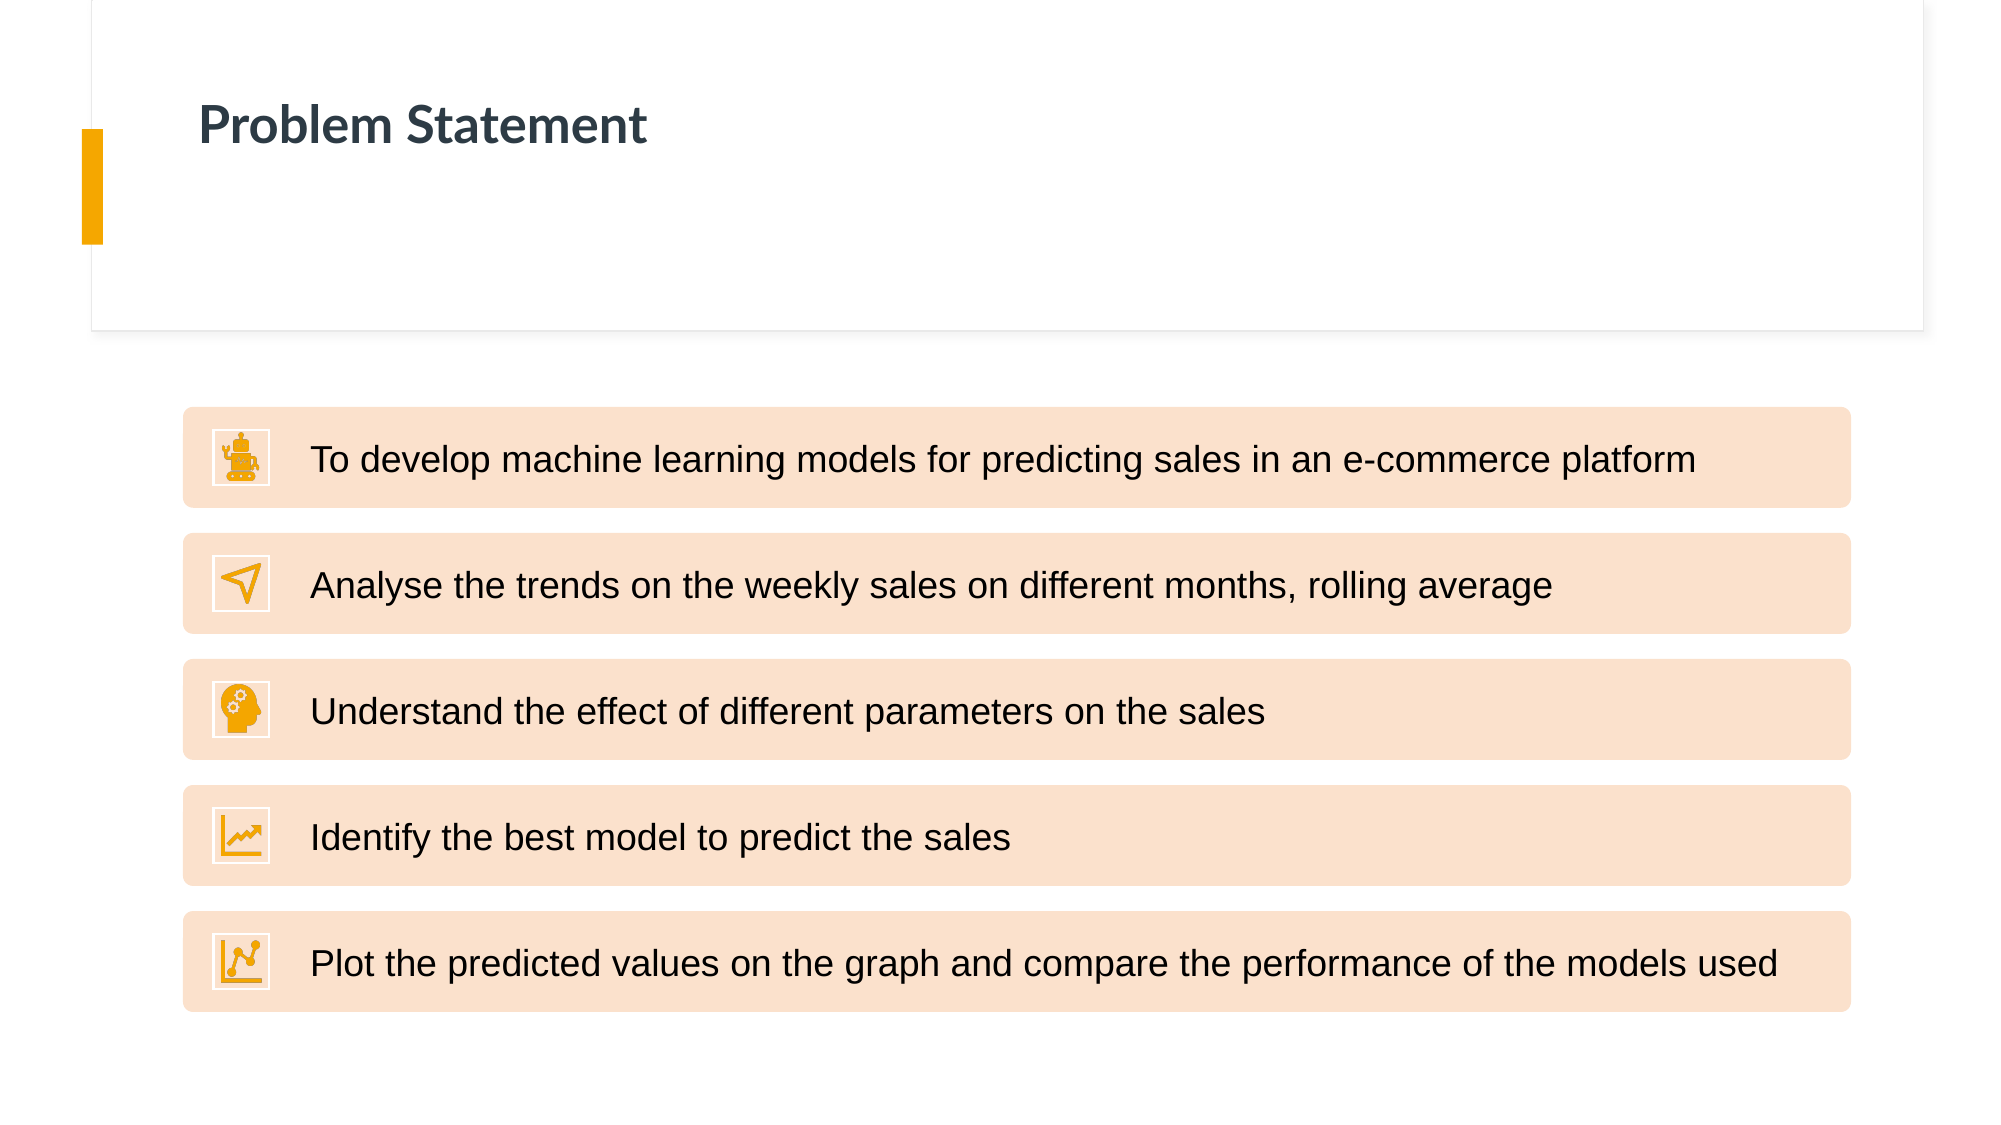

# Problem Statement
To develop machine learning models for predicting sales in an e-commerce platform
Analyse the trends on the weekly sales on different months, rolling average
Understand the effect of different parameters on the sales
Identify the best model to predict the sales
Plot the predicted values on the graph and compare the performance of the models used